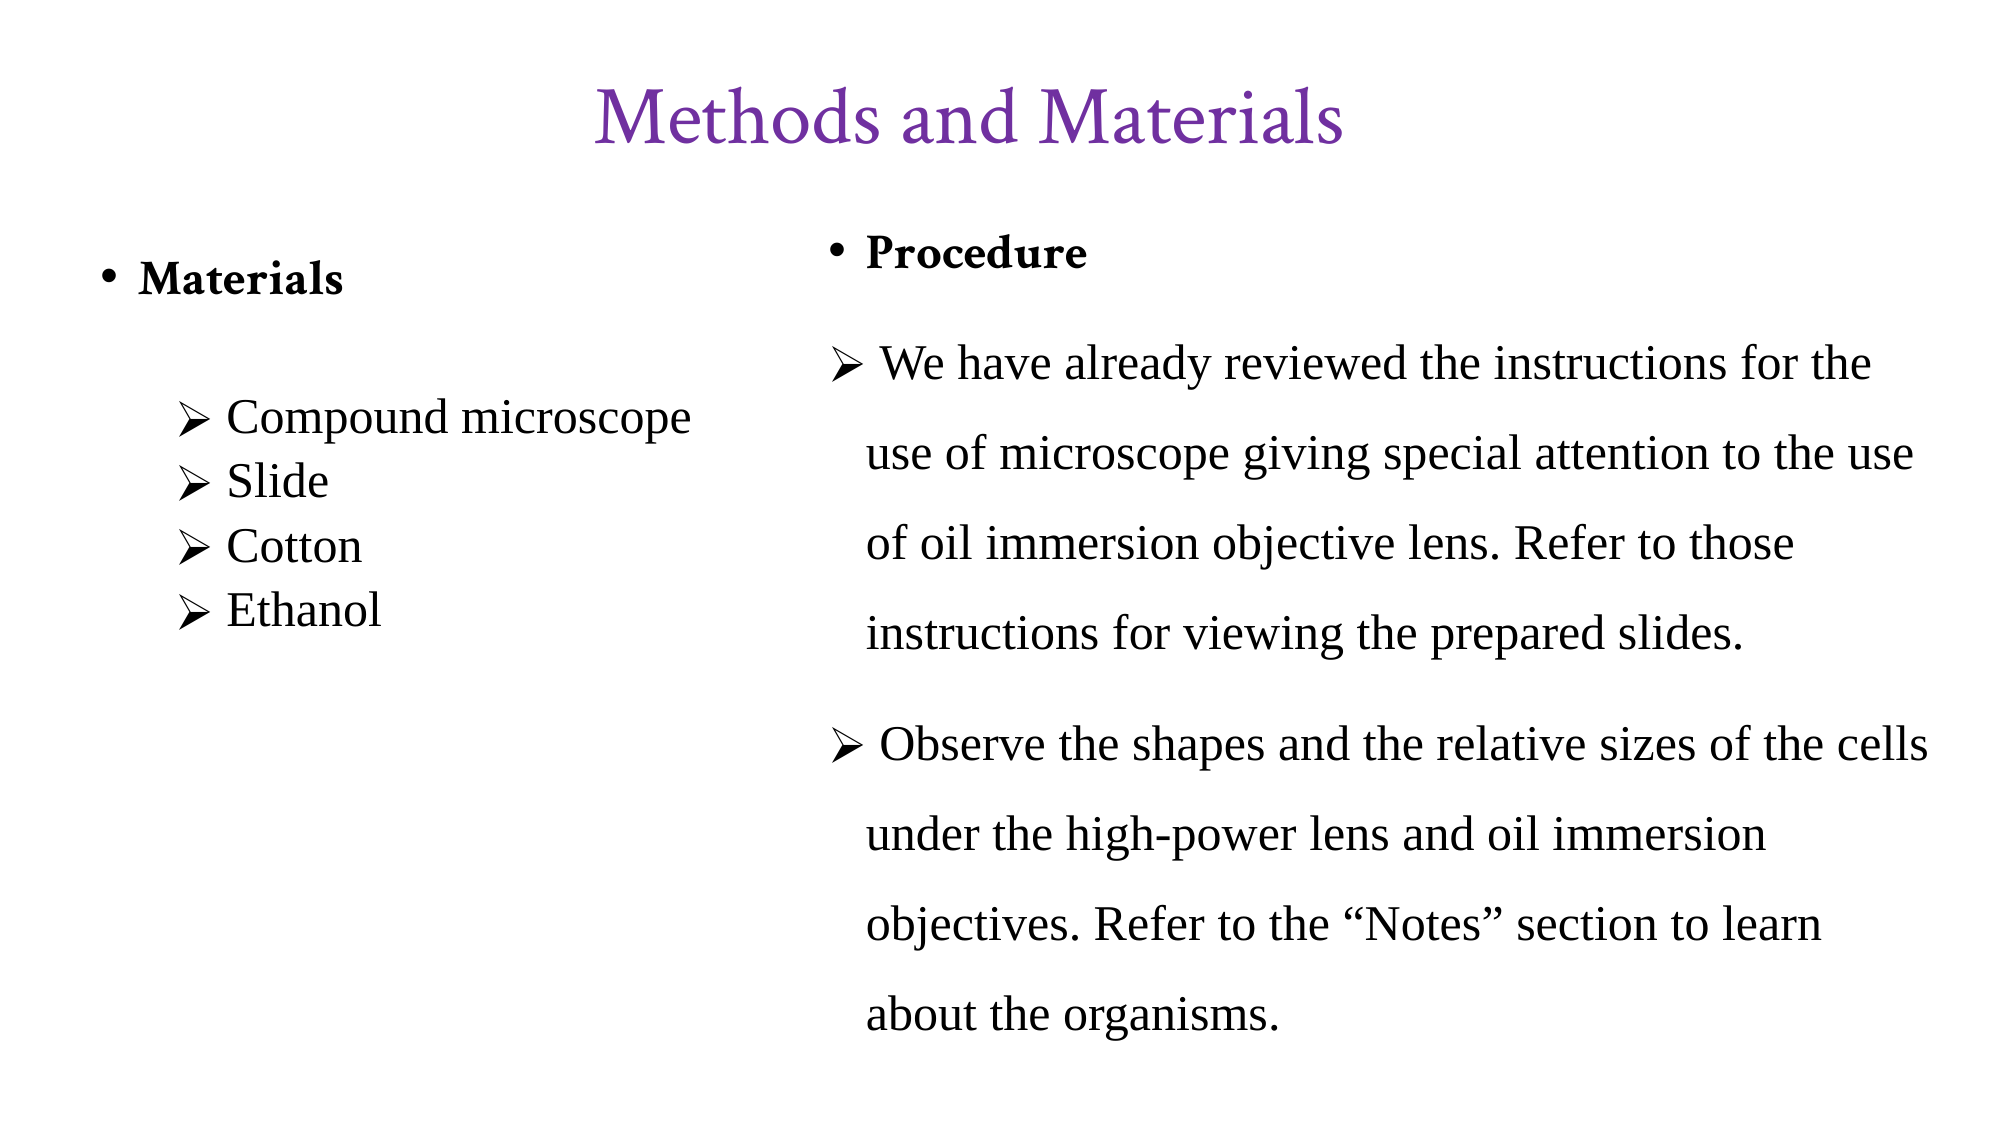

# Methods and Materials
Procedure
 We have already reviewed the instructions for the use of microscope giving special attention to the use of oil immersion objective lens. Refer to those instructions for viewing the prepared slides.
 Observe the shapes and the relative sizes of the cells under the high-power lens and oil immersion objectives. Refer to the “Notes” section to learn about the organisms.
Materials

 Compound microscope
 Slide
 Cotton
 Ethanol